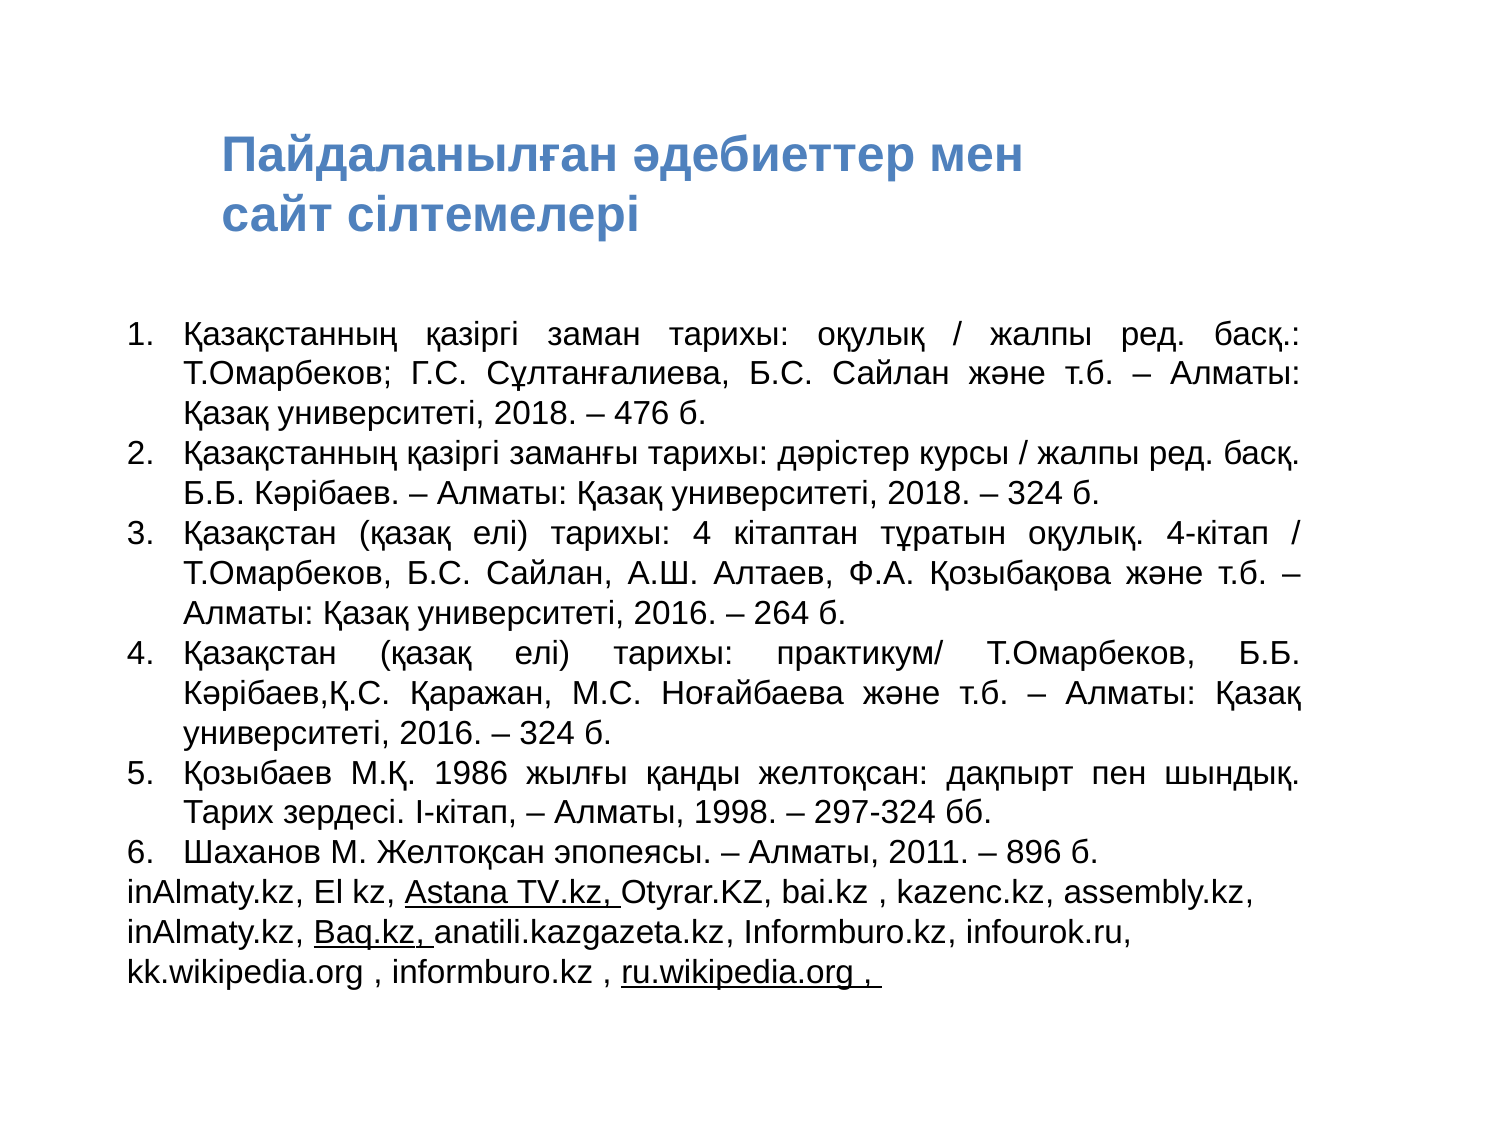

Пайдаланылған әдебиеттер мен сайт сілтемелері
Қазақстанның қазіргі заман тарихы: оқулық / жалпы ред. басқ.: Т.Омарбеков; Г.С. Сұлтанғалиева, Б.С. Сайлан және т.б. – Алматы: Қазақ университеті, 2018. – 476 б.
Қазақстанның қазіргі заманғы тарихы: дәрістер курсы / жалпы ред. басқ. Б.Б. Кәрібаев. – Алматы: Қазақ университеті, 2018. – 324 б.
Қазақстан (қазақ елі) тарихы: 4 кітаптан тұратын оқулық. 4-кітап / Т.Омарбеков, Б.С. Сайлан, А.Ш. Алтаев, Ф.А. Қозыбақова және т.б. – Алматы: Қазақ университеті, 2016. – 264 б.
Қазақстан (қазақ елі) тарихы: практикум/ Т.Омарбеков, Б.Б. Кәрібаев,Қ.С. Қаражан, М.С. Ноғайбаева және т.б. – Алматы: Қазақ университеті, 2016. – 324 б.
Қозыбаев М.Қ. 1986 жылғы қанды желтоқсан: дақпырт пен шындық. Тарих зердесі. І-кітап, – Алматы, 1998. – 297-324 бб.
Шаханов М. Желтоқсан эпопеясы. – Алматы, 2011. – 896 б.
inAlmaty.kz, El kz, Astana TV.kz, Otyrar.KZ, bai.kz , kazenc.kz, assembly.kz, inAlmaty.kz, Baq.kz, anatili.kazgazeta.kz, Informburo.kz, infourok.ru,
kk.wikipedia.org , informburo.kz , ru.wikipedia.org ,